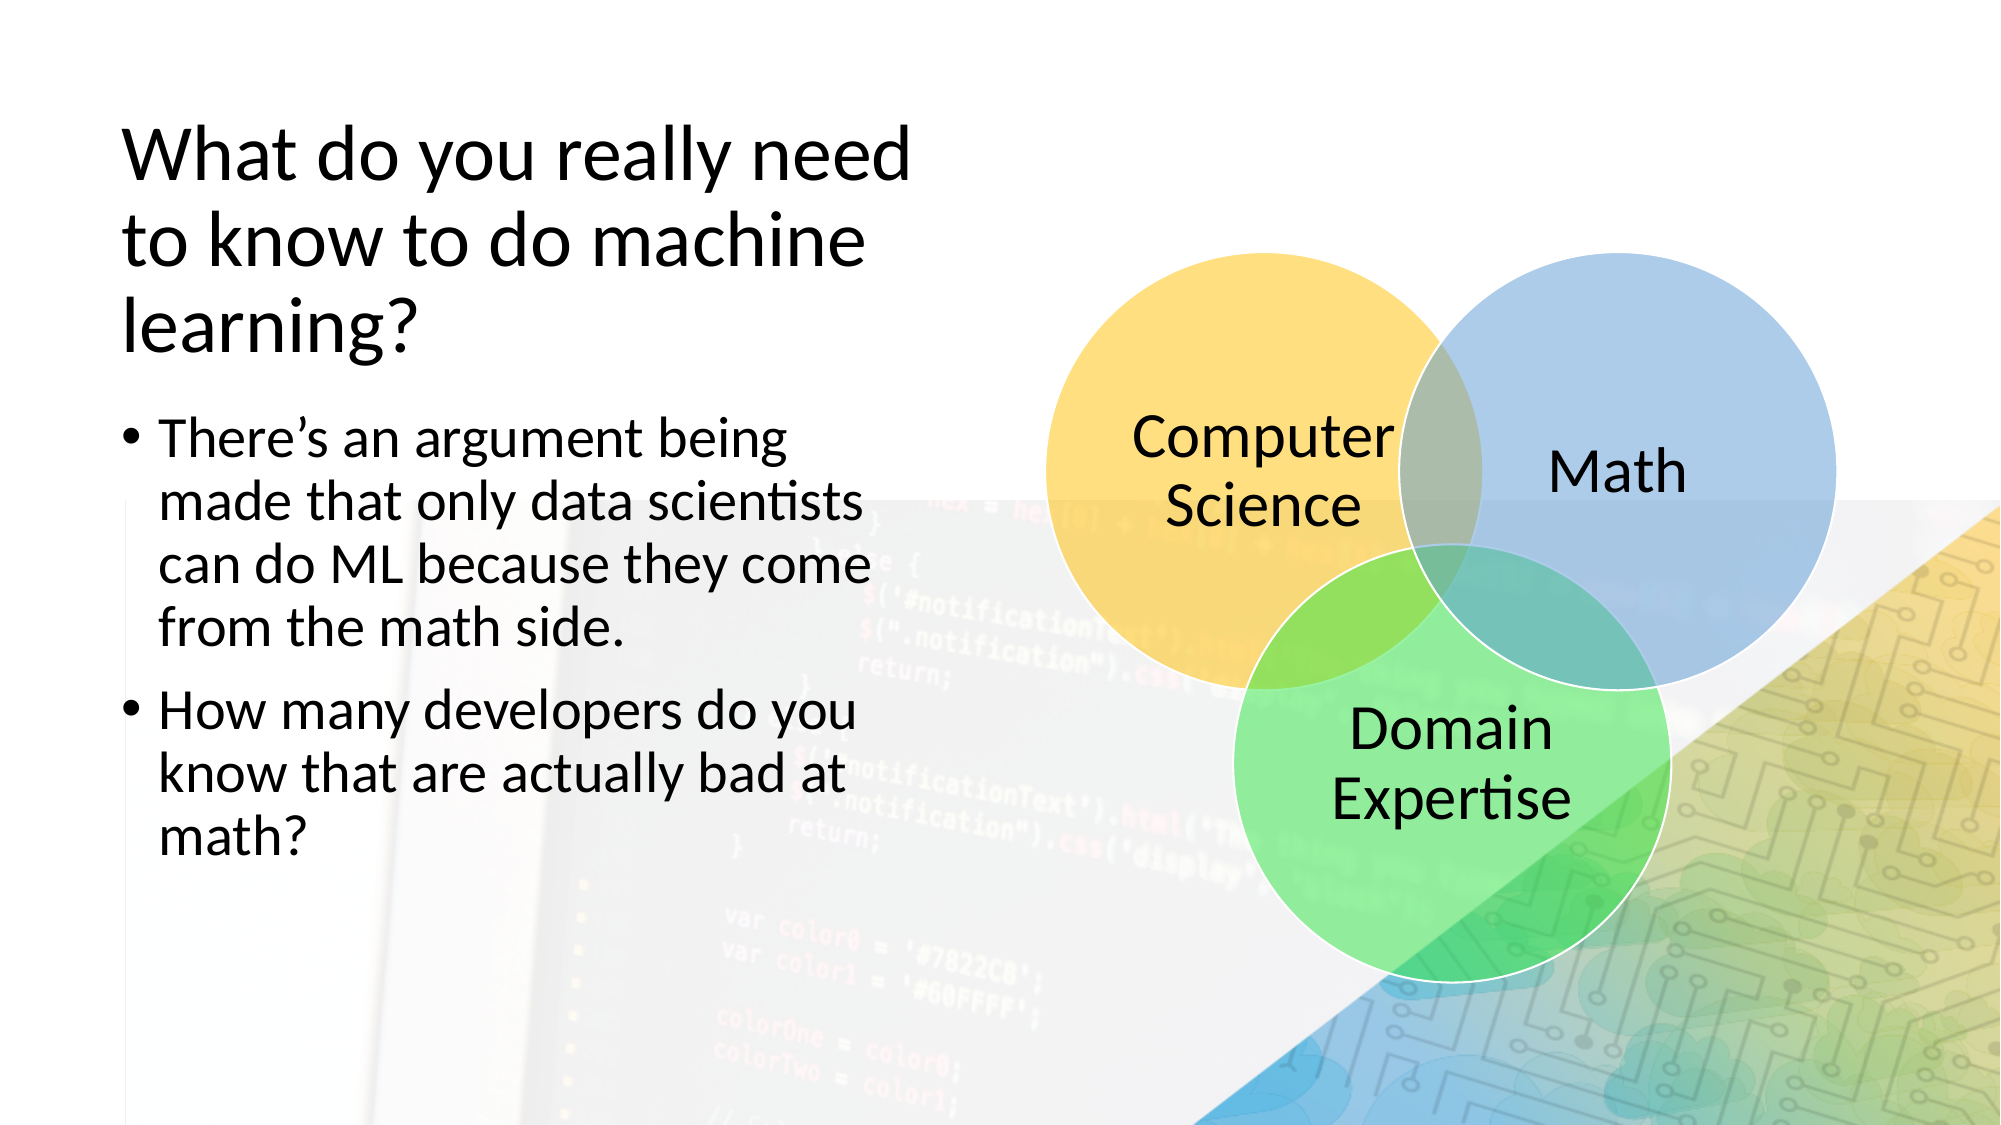

# What do you really need to know to do machine learning?
Computer Science
Domain Expertise
Math
There’s an argument being made that only data scientists can do ML because they come from the math side.
How many developers do you know that are actually bad at math?